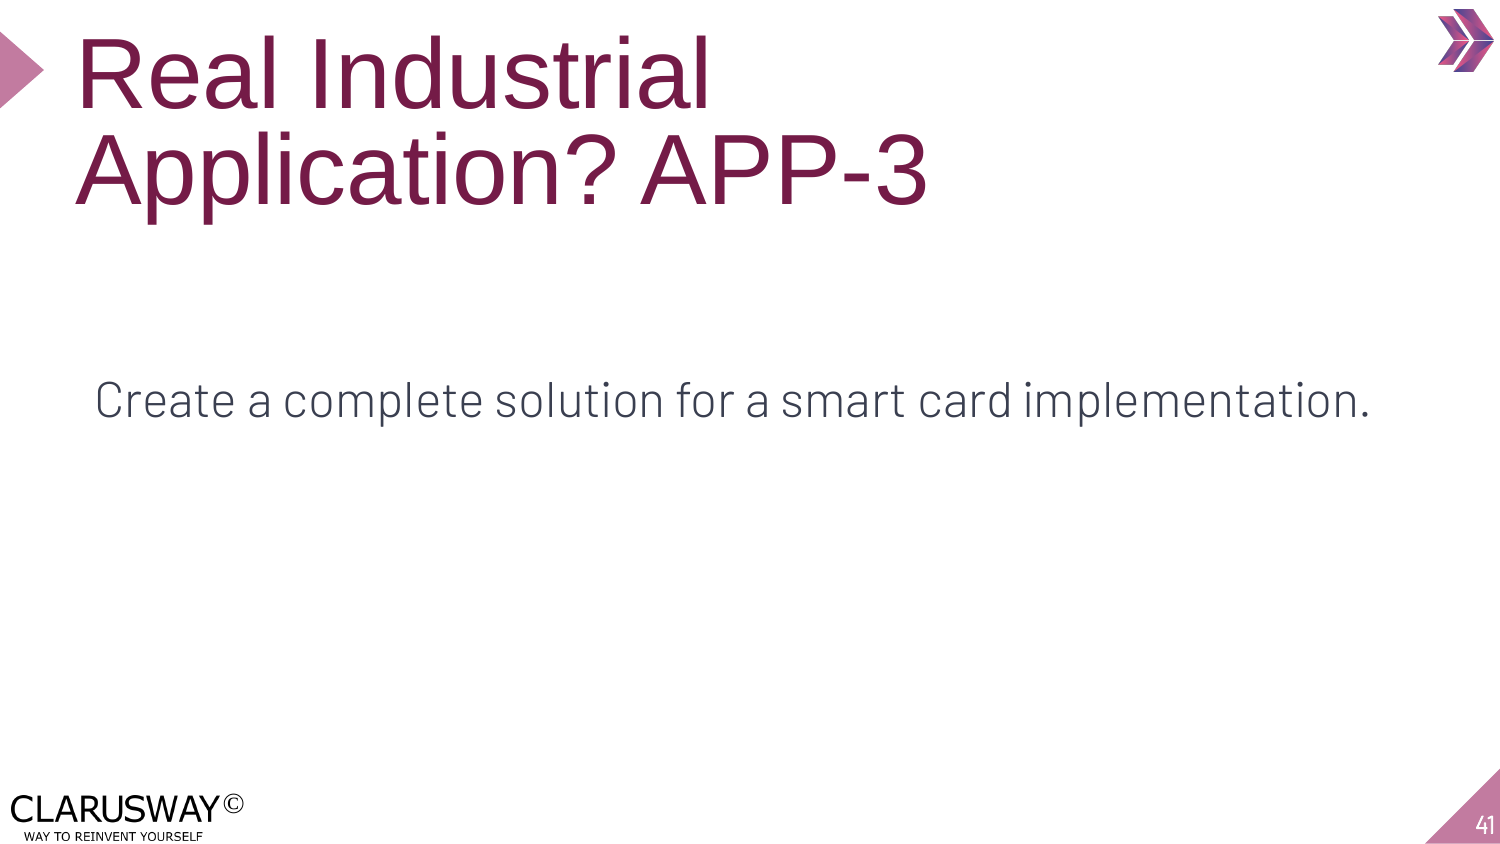

# Real Industrial Application? APP-3
Create a complete solution for a smart card implementation.
41